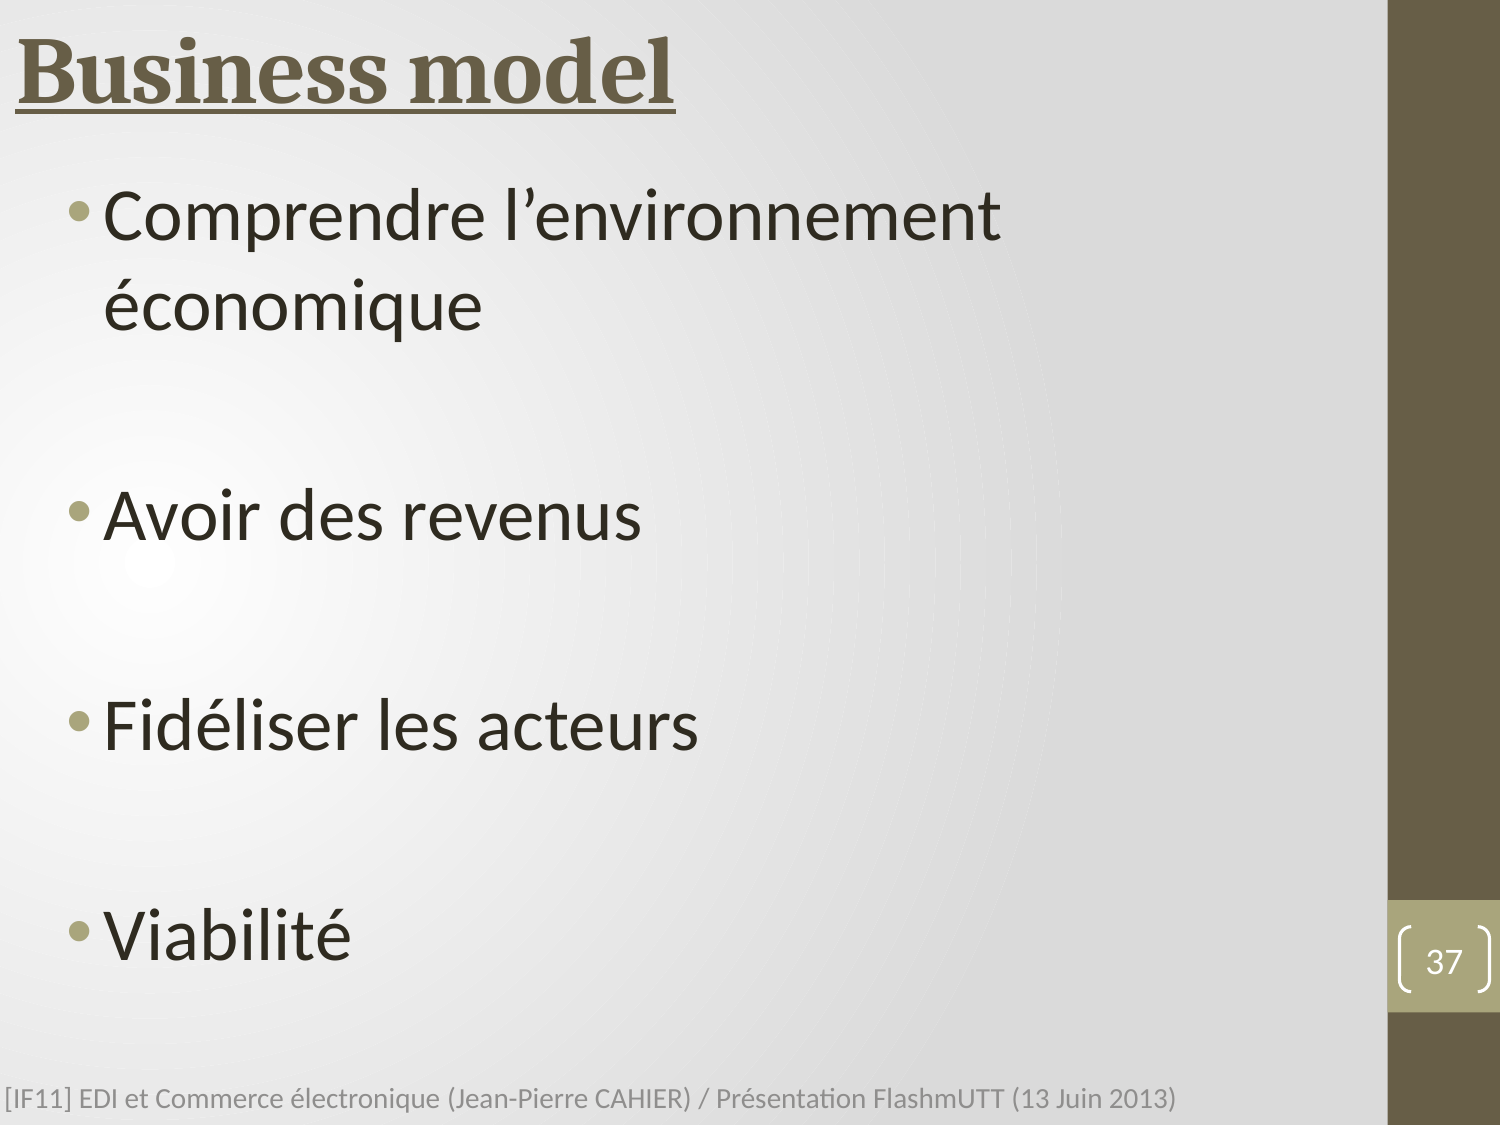

# Business model
Comprendre l’environnement économique

Avoir des revenus

Fidéliser les acteurs

Viabilité
37
[IF11] EDI et Commerce électronique (Jean-Pierre CAHIER) / Présentation FlashmUTT (13 Juin 2013)